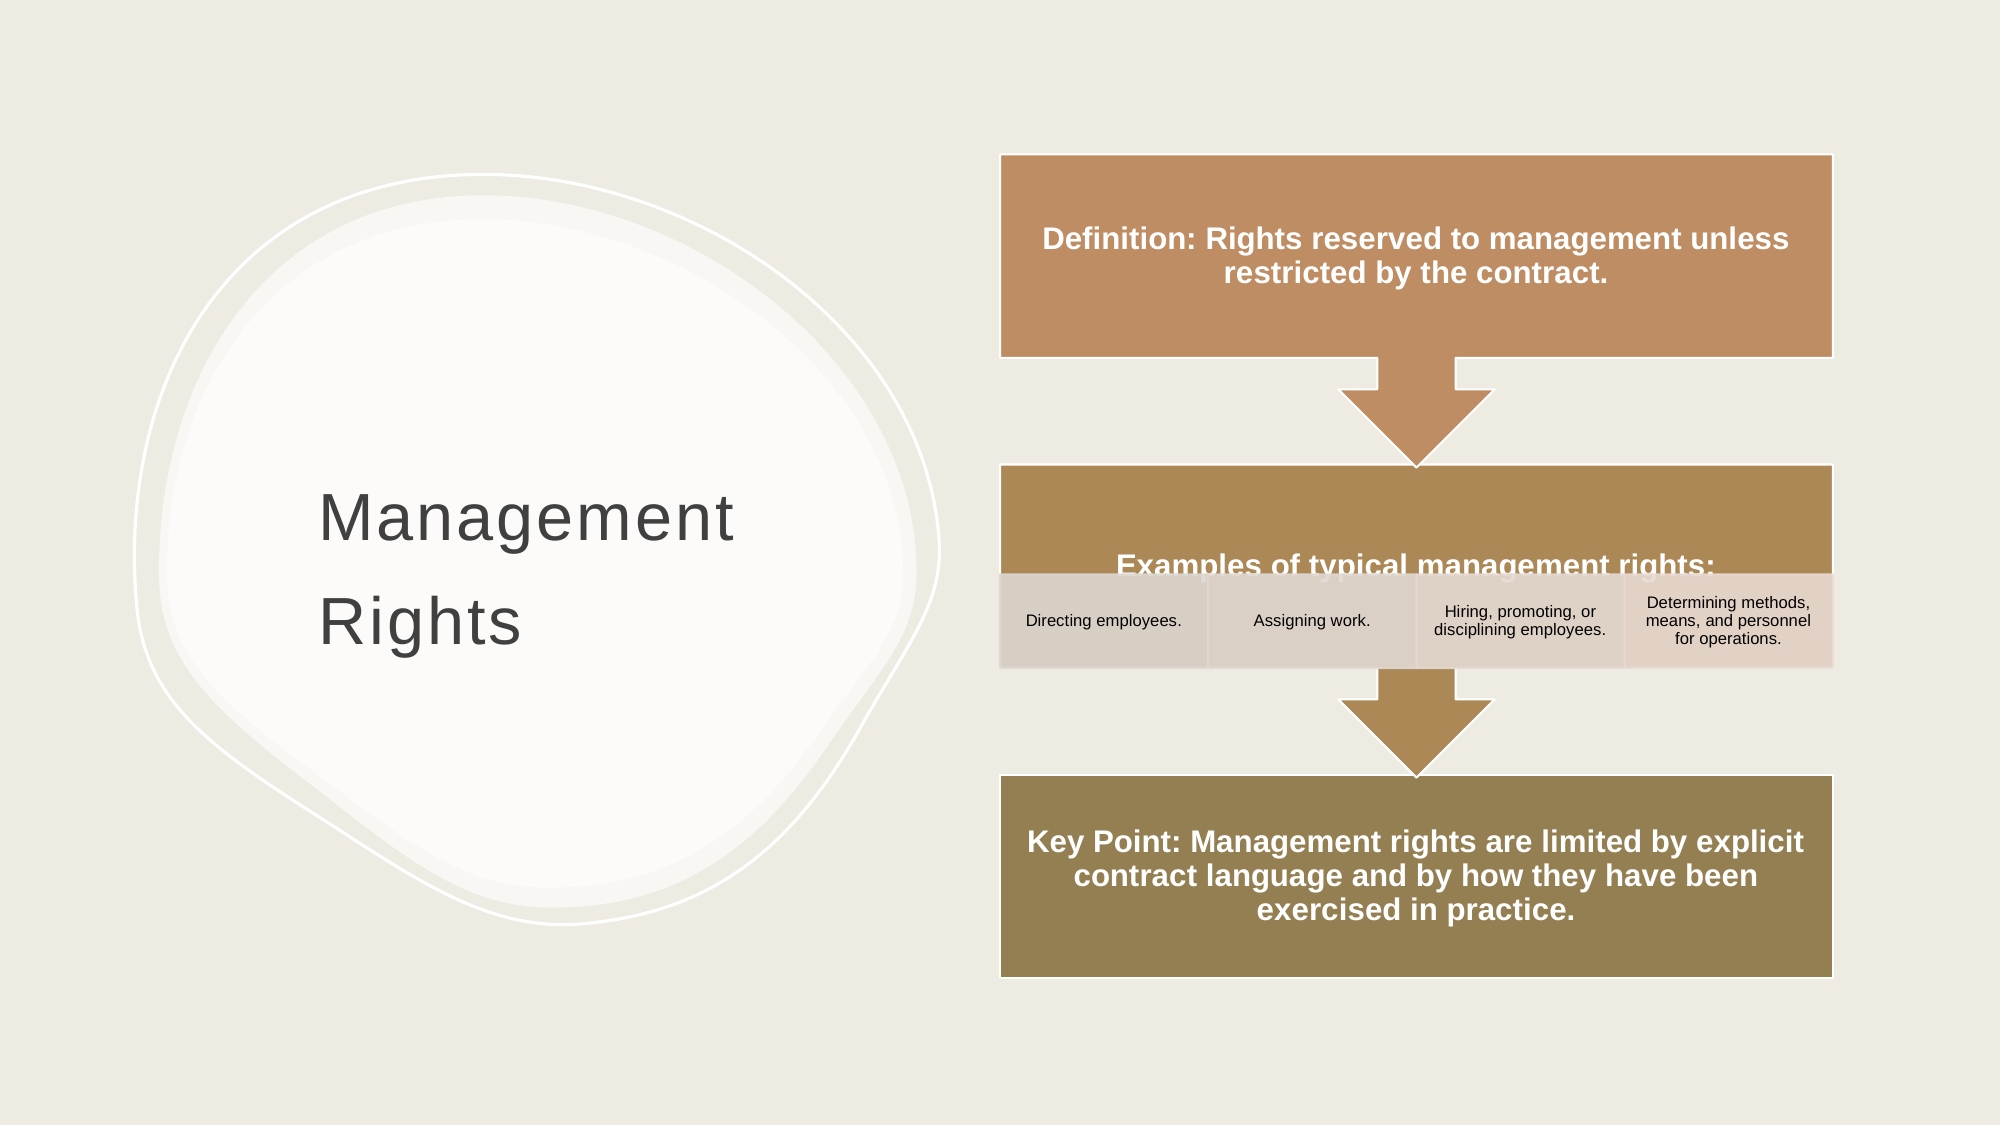

Key Point: Management rights are limited by explicit contract language and by how they have been exercised in practice.
Examples of typical management rights:
Directing employees.
Assigning work.
Hiring, promoting, or disciplining employees.
Determining methods, means, and personnel for operations.
Definition: Rights reserved to management unless restricted by the contract.

# Management Rights